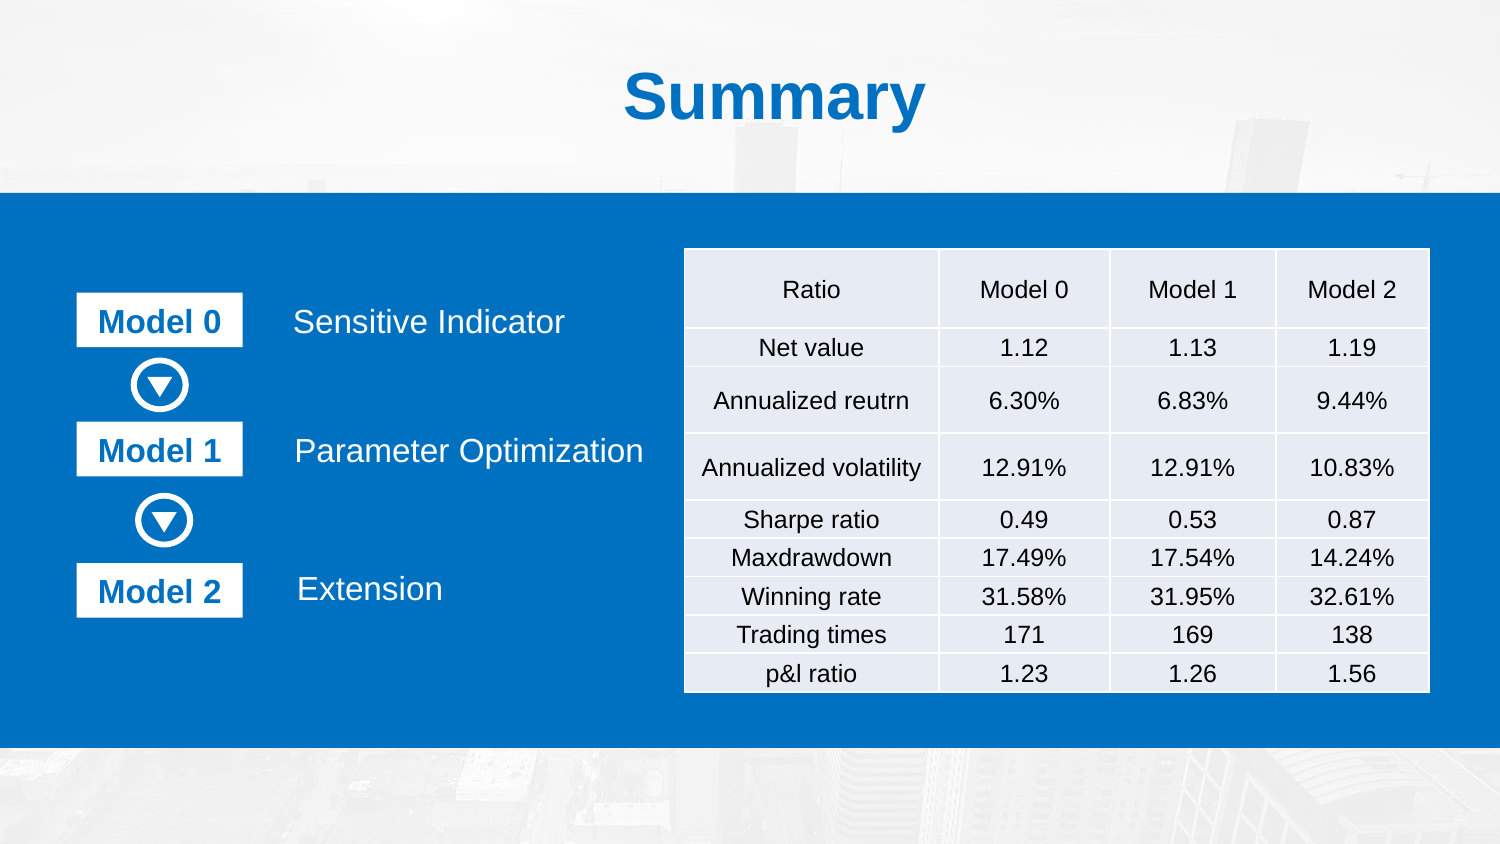

Summary

| Ratio | Model 0 | Model 1 | Model 2 |
| --- | --- | --- | --- |
| Net value | 1.12 | 1.13 | 1.19 |
| Annualized reutrn | 6.30% | 6.83% | 9.44% |
| Annualized volatility | 12.91% | 12.91% | 10.83% |
| Sharpe ratio | 0.49 | 0.53 | 0.87 |
| Maxdrawdown | 17.49% | 17.54% | 14.24% |
| Winning rate | 31.58% | 31.95% | 32.61% |
| Trading times | 171 | 169 | 138 |
| p&l ratio | 1.23 | 1.26 | 1.56 |
Sensitive Indicator
Model 0

Model 1
Parameter Optimization

Extension
Model 2